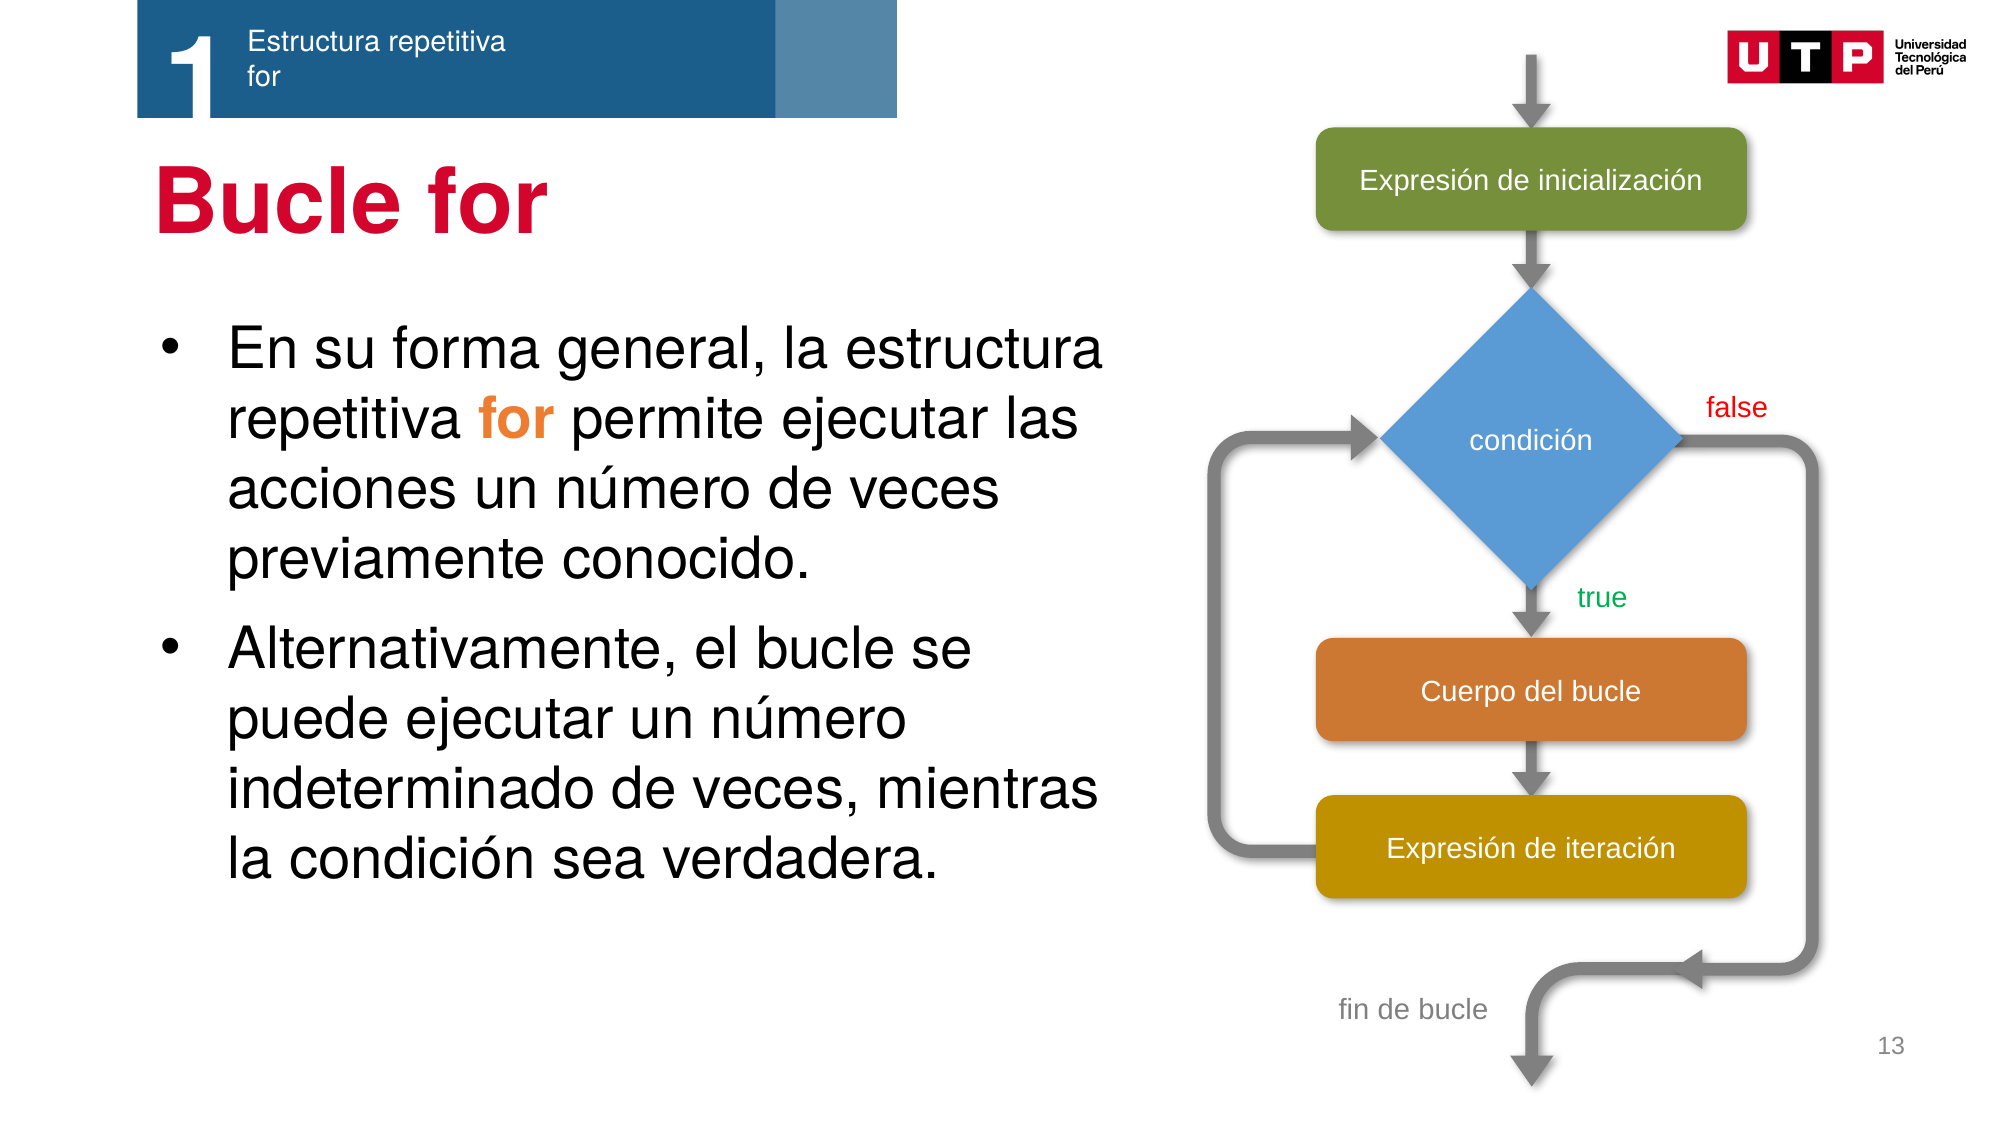

1

Estructura repetitiva
for

Expresión de inicialización

condición
false

true

Cuerpo del bucle

Expresión de iteración

fin de bucle
# Bucle for
En su forma general, la estructura repetitiva for permite ejecutar las acciones un número de veces previamente conocido.
Alternativamente, el bucle se puede ejecutar un número indeterminado de veces, mientras la condición sea verdadera.
13